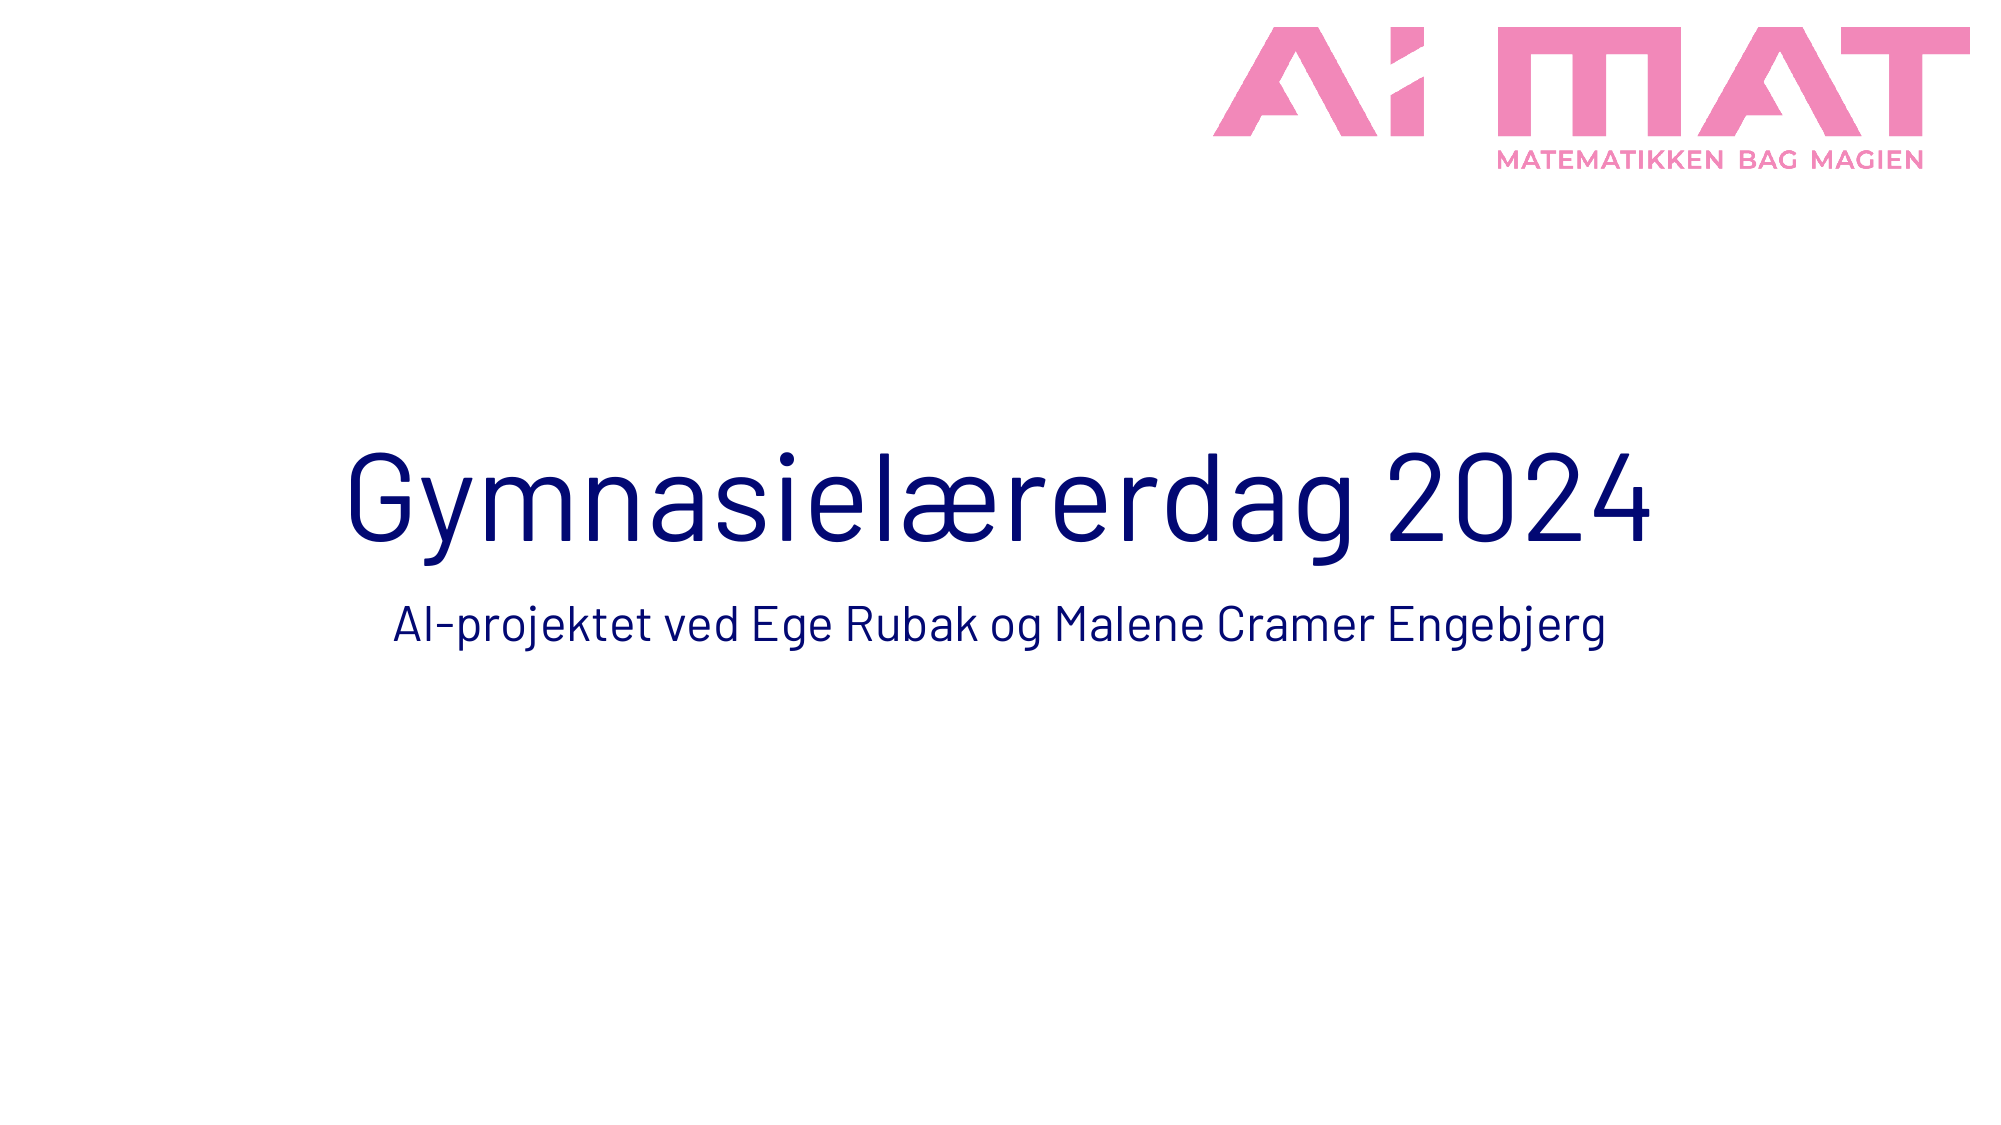

# Gymnasielærerdag 2024
AI-projektet ved Ege Rubak og Malene Cramer Engebjerg